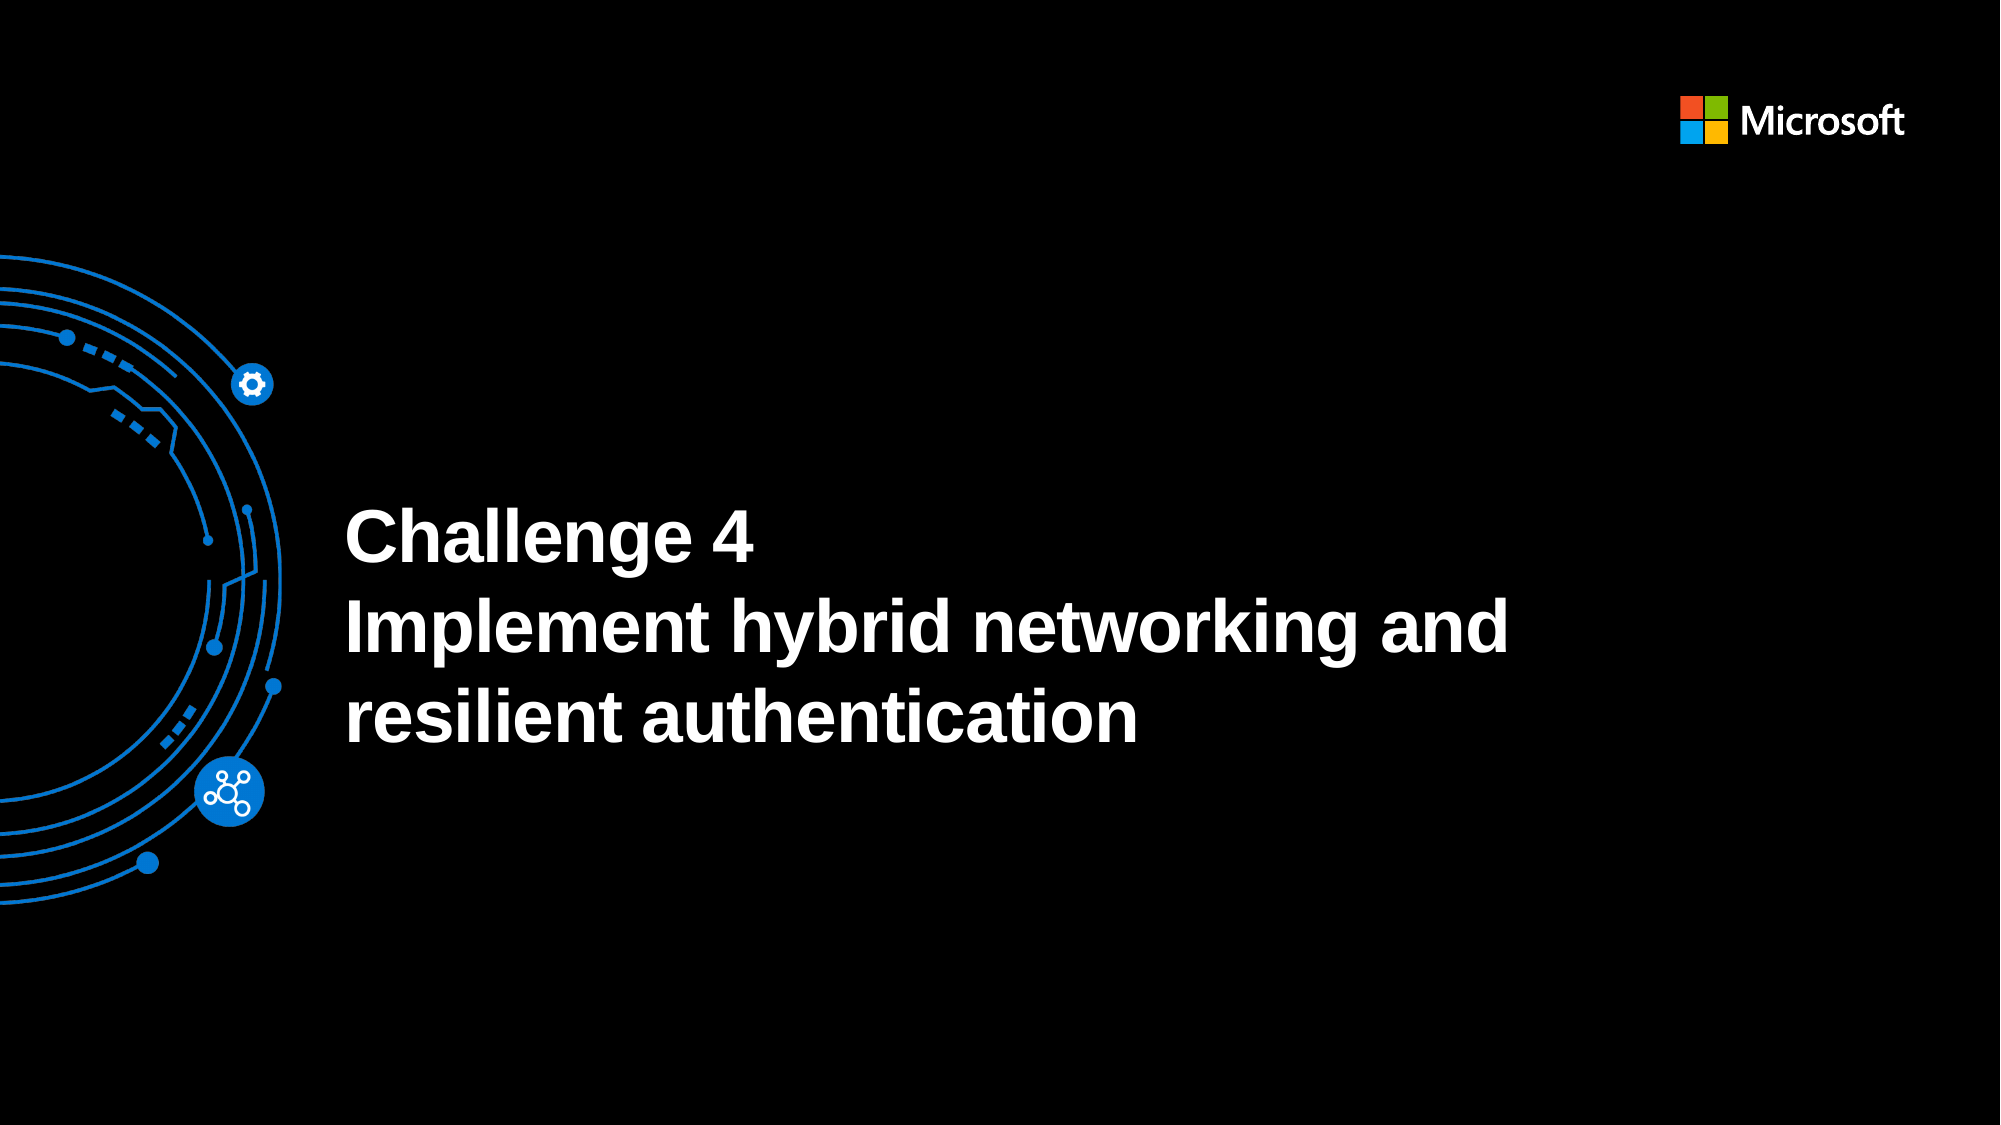

# Challenge 4 Implement hybrid networking and resilient authentication